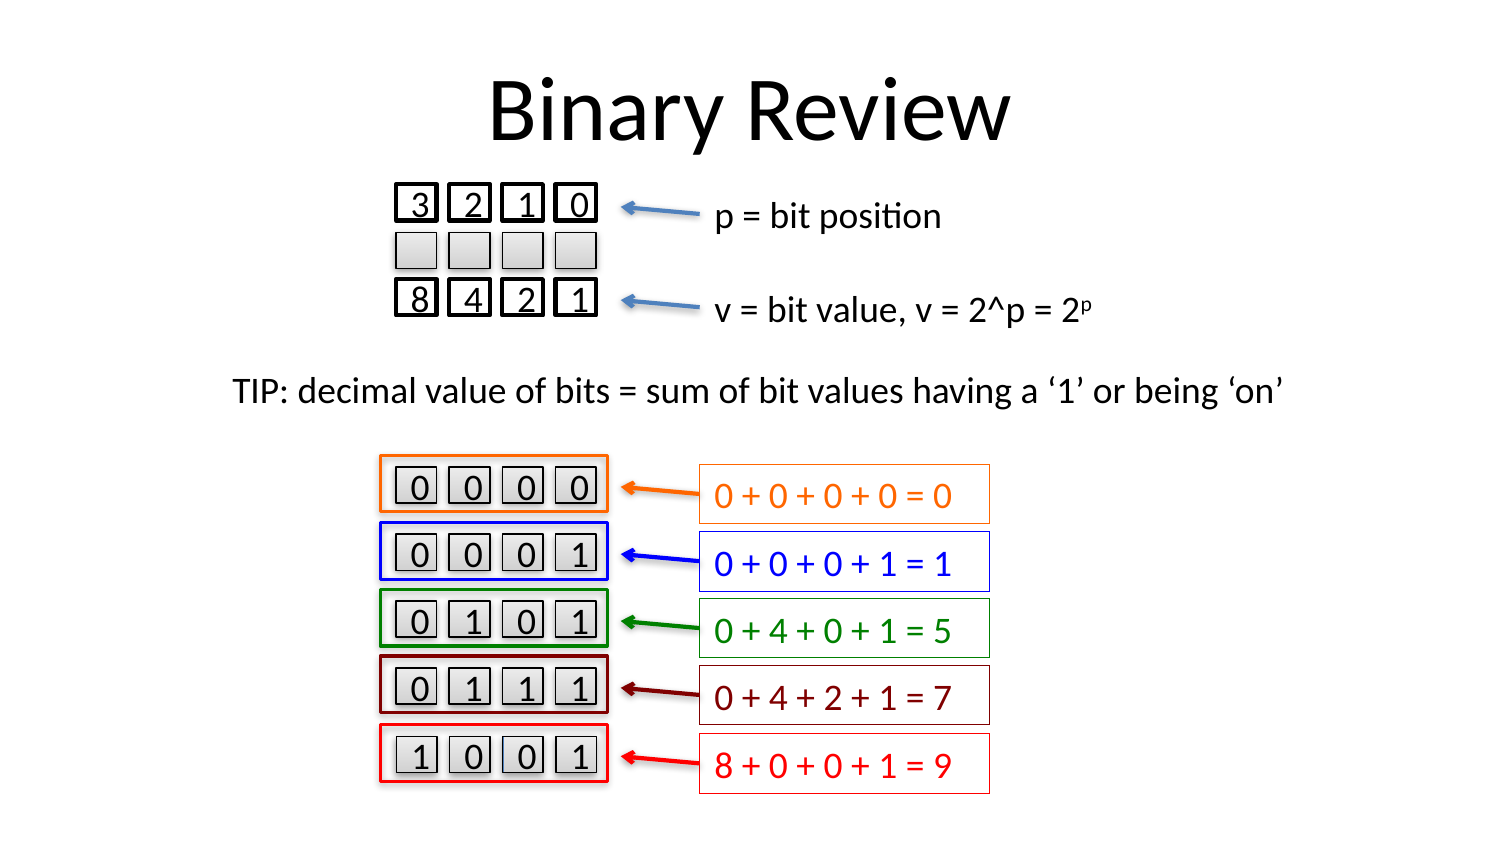

# Binary Review
p = bit position
3
2
1
0

v = bit value, v = 2^p = 2p
8
4
2
1
TIP: decimal value of bits = sum of bit values having a ‘1’ or being ‘on’

0 + 0 + 0 + 0 = 0
0
0
0
0

0 + 0 + 0 + 1 = 1
0
0
0
1

0 + 4 + 0 + 1 = 5
0
1
0
1

0 + 4 + 2 + 1 = 7
0
1
1
1

8 + 0 + 0 + 1 = 9
1
0
0
1